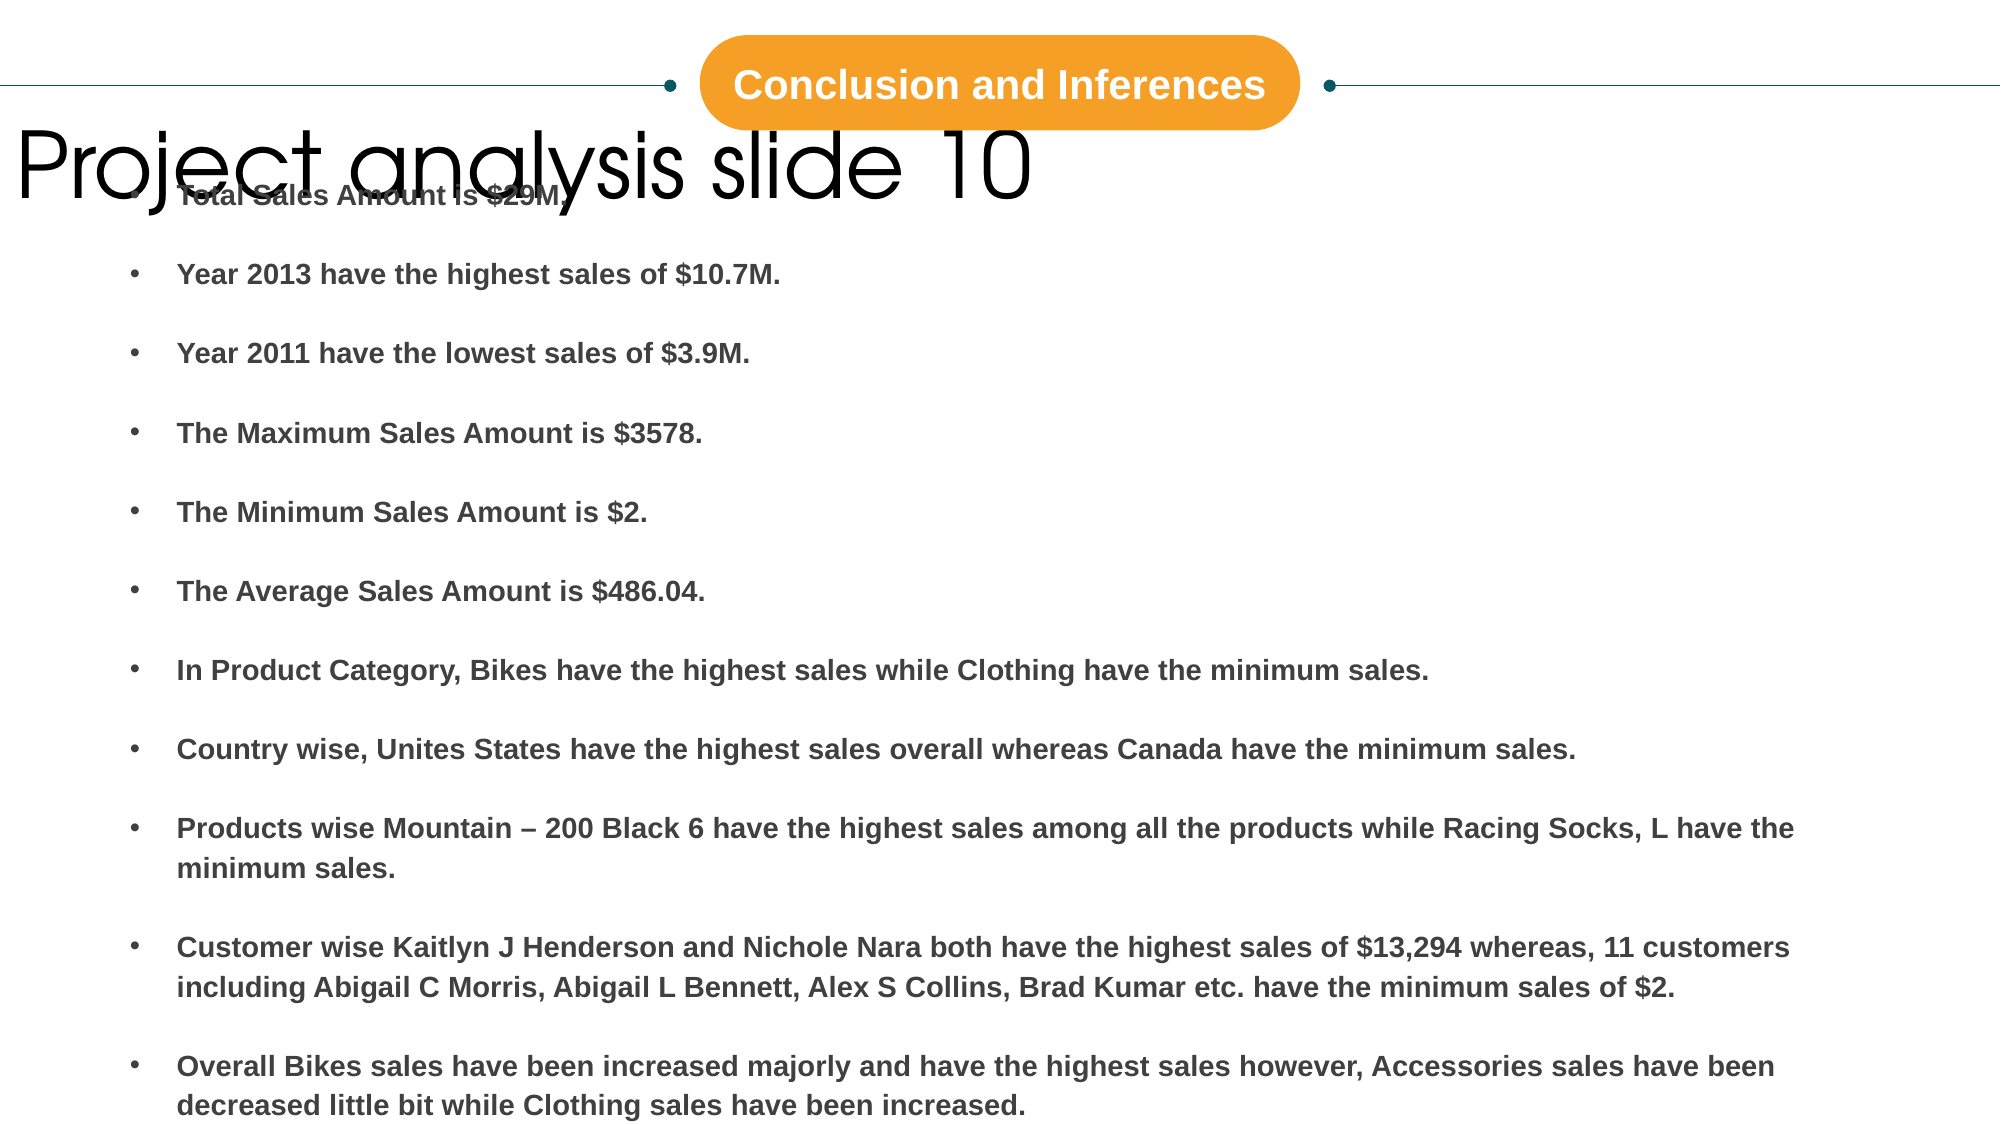

Conclusion and Inferences
Project analysis slide 10
Total Sales Amount is $29M.

Year 2013 have the highest sales of $10.7M.

Year 2011 have the lowest sales of $3.9M.

The Maximum Sales Amount is $3578.

The Minimum Sales Amount is $2.

The Average Sales Amount is $486.04.

In Product Category, Bikes have the highest sales while Clothing have the minimum sales.

Country wise, Unites States have the highest sales overall whereas Canada have the minimum sales.

Products wise Mountain – 200 Black 6 have the highest sales among all the products while Racing Socks, L have the minimum sales.

Customer wise Kaitlyn J Henderson and Nichole Nara both have the highest sales of $13,294 whereas, 11 customers including Abigail C Morris, Abigail L Bennett, Alex S Collins, Brad Kumar etc. have the minimum sales of $2.

Overall Bikes sales have been increased majorly and have the highest sales however, Accessories sales have been decreased little bit while Clothing sales have been increased.